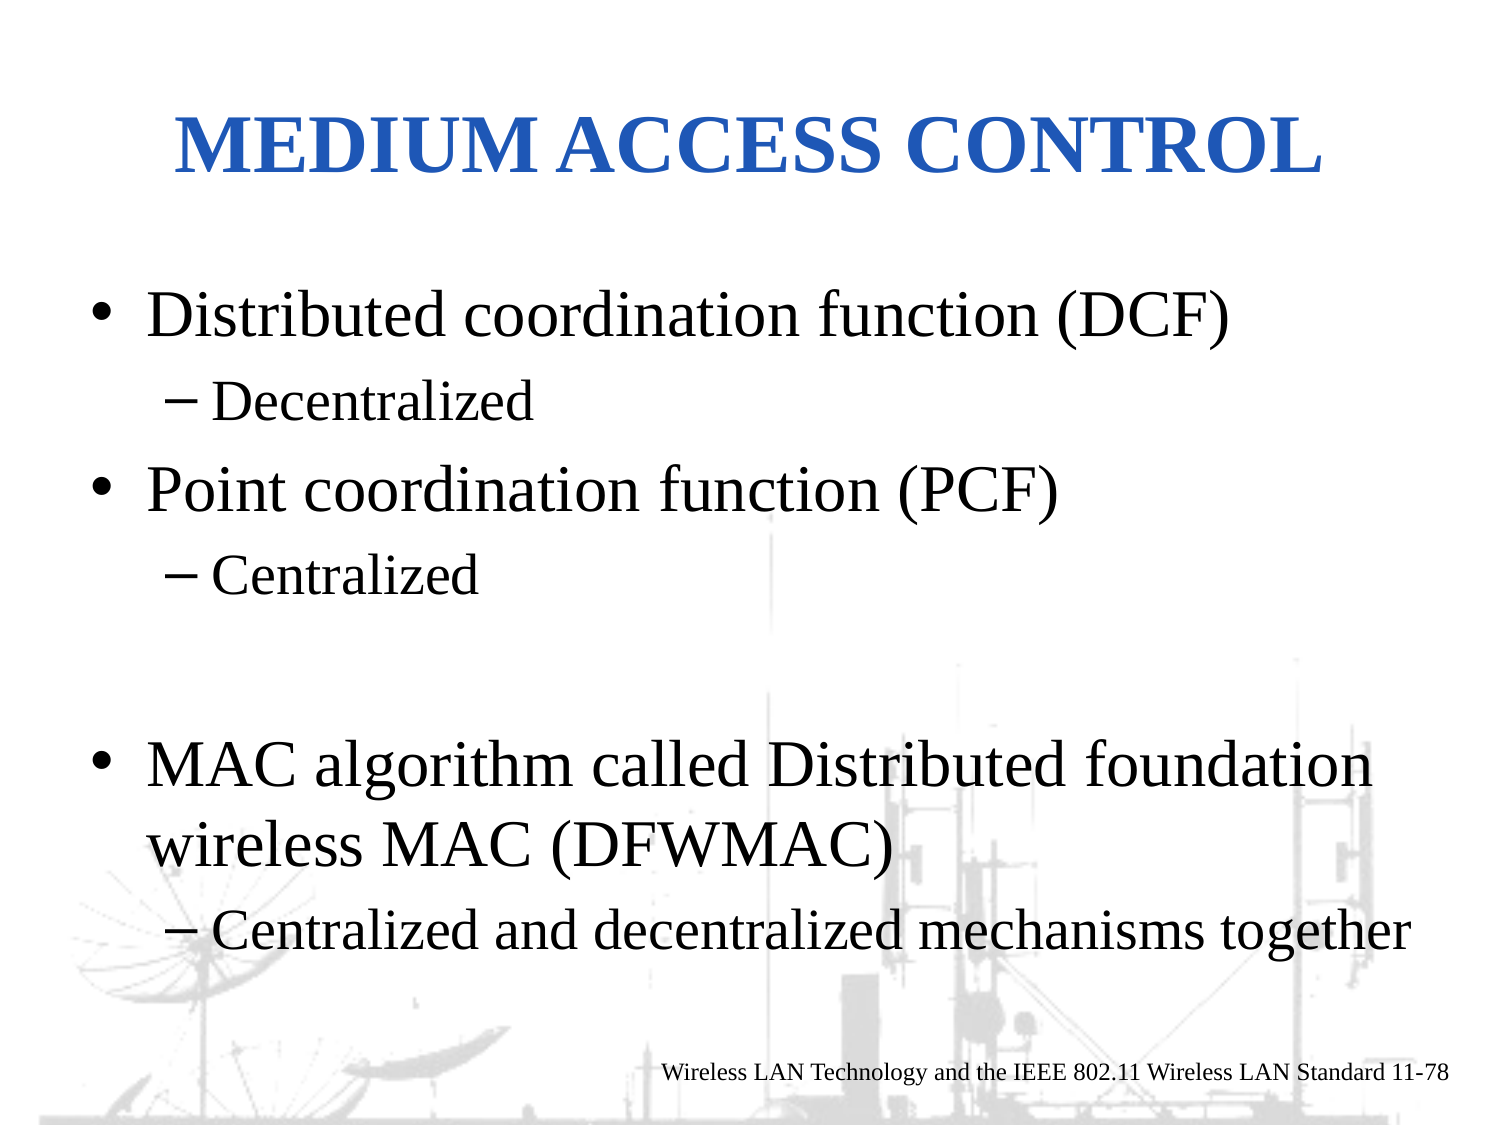

# MEDIUM Access control
Distributed coordination function (DCF)
Decentralized
Point coordination function (PCF)
Centralized

MAC algorithm called Distributed foundation wireless MAC (DFWMAC)
Centralized and decentralized mechanisms together

Wireless LAN Technology and the IEEE 802.11 Wireless LAN Standard 11-78